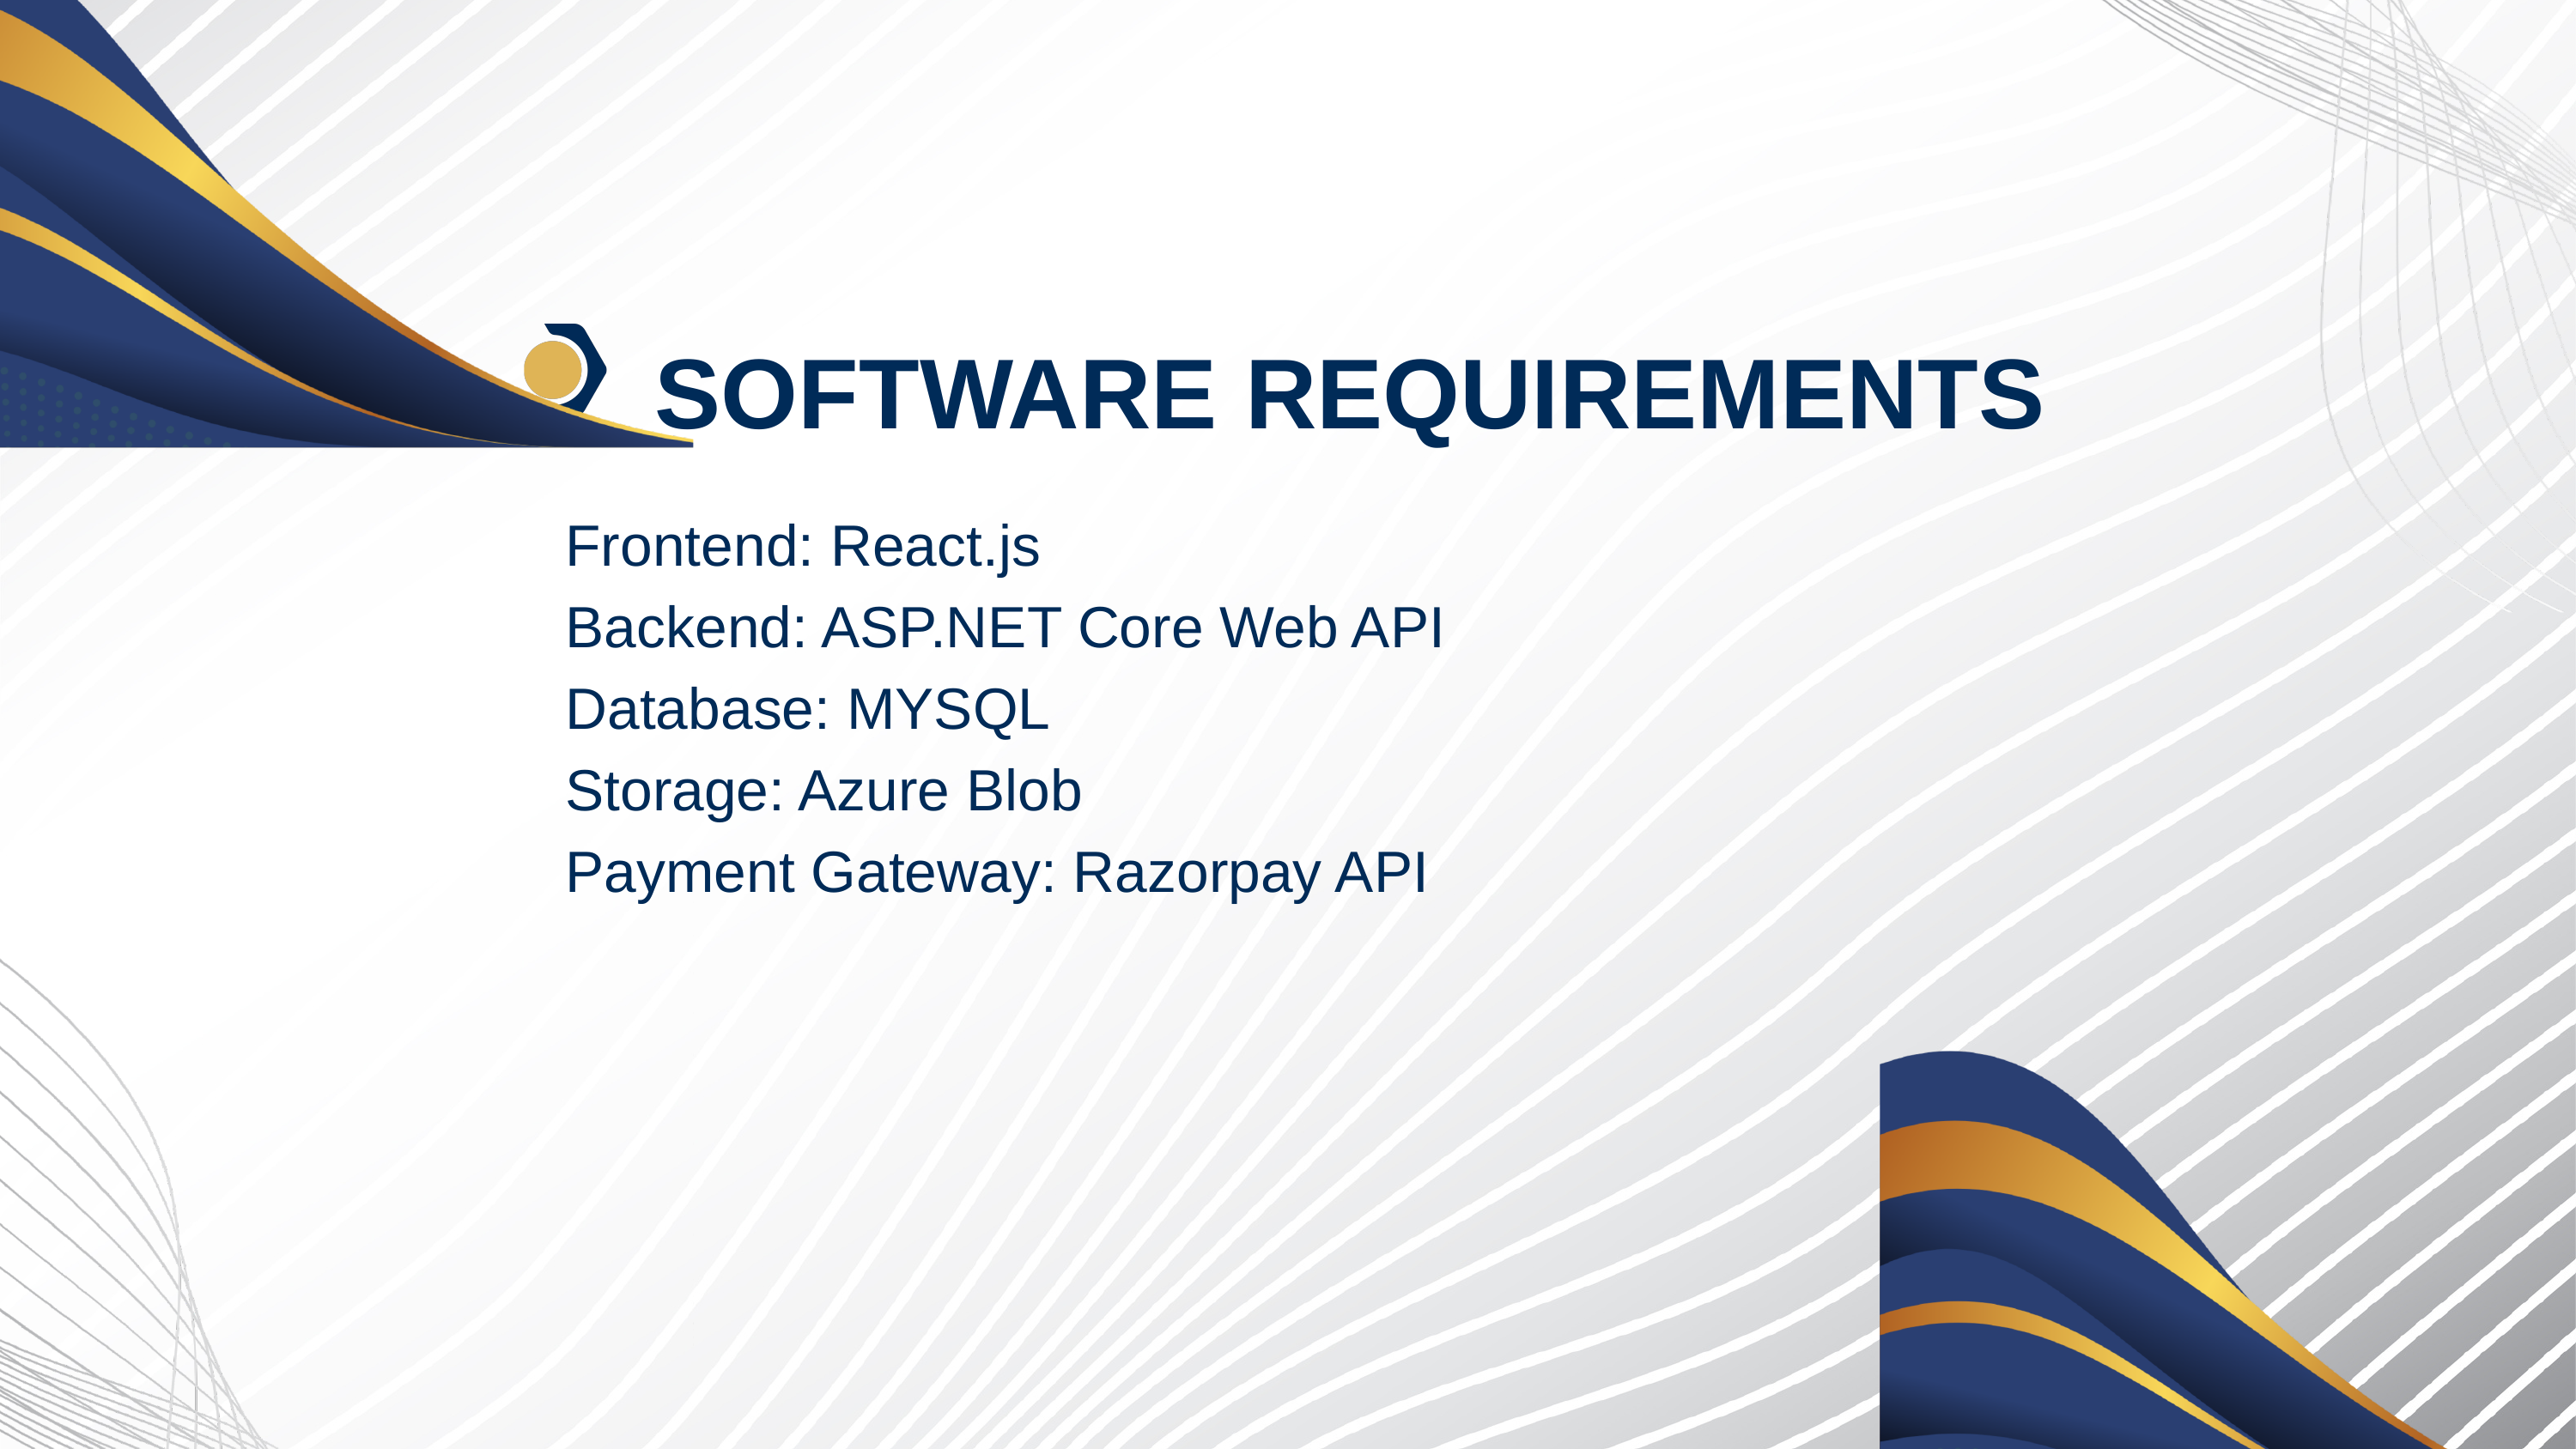

SOFTWARE REQUIREMENTS

Frontend: React.js
Backend: ASP.NET Core Web API
Database: MYSQL
Storage: Azure Blob
Payment Gateway: Razorpay API